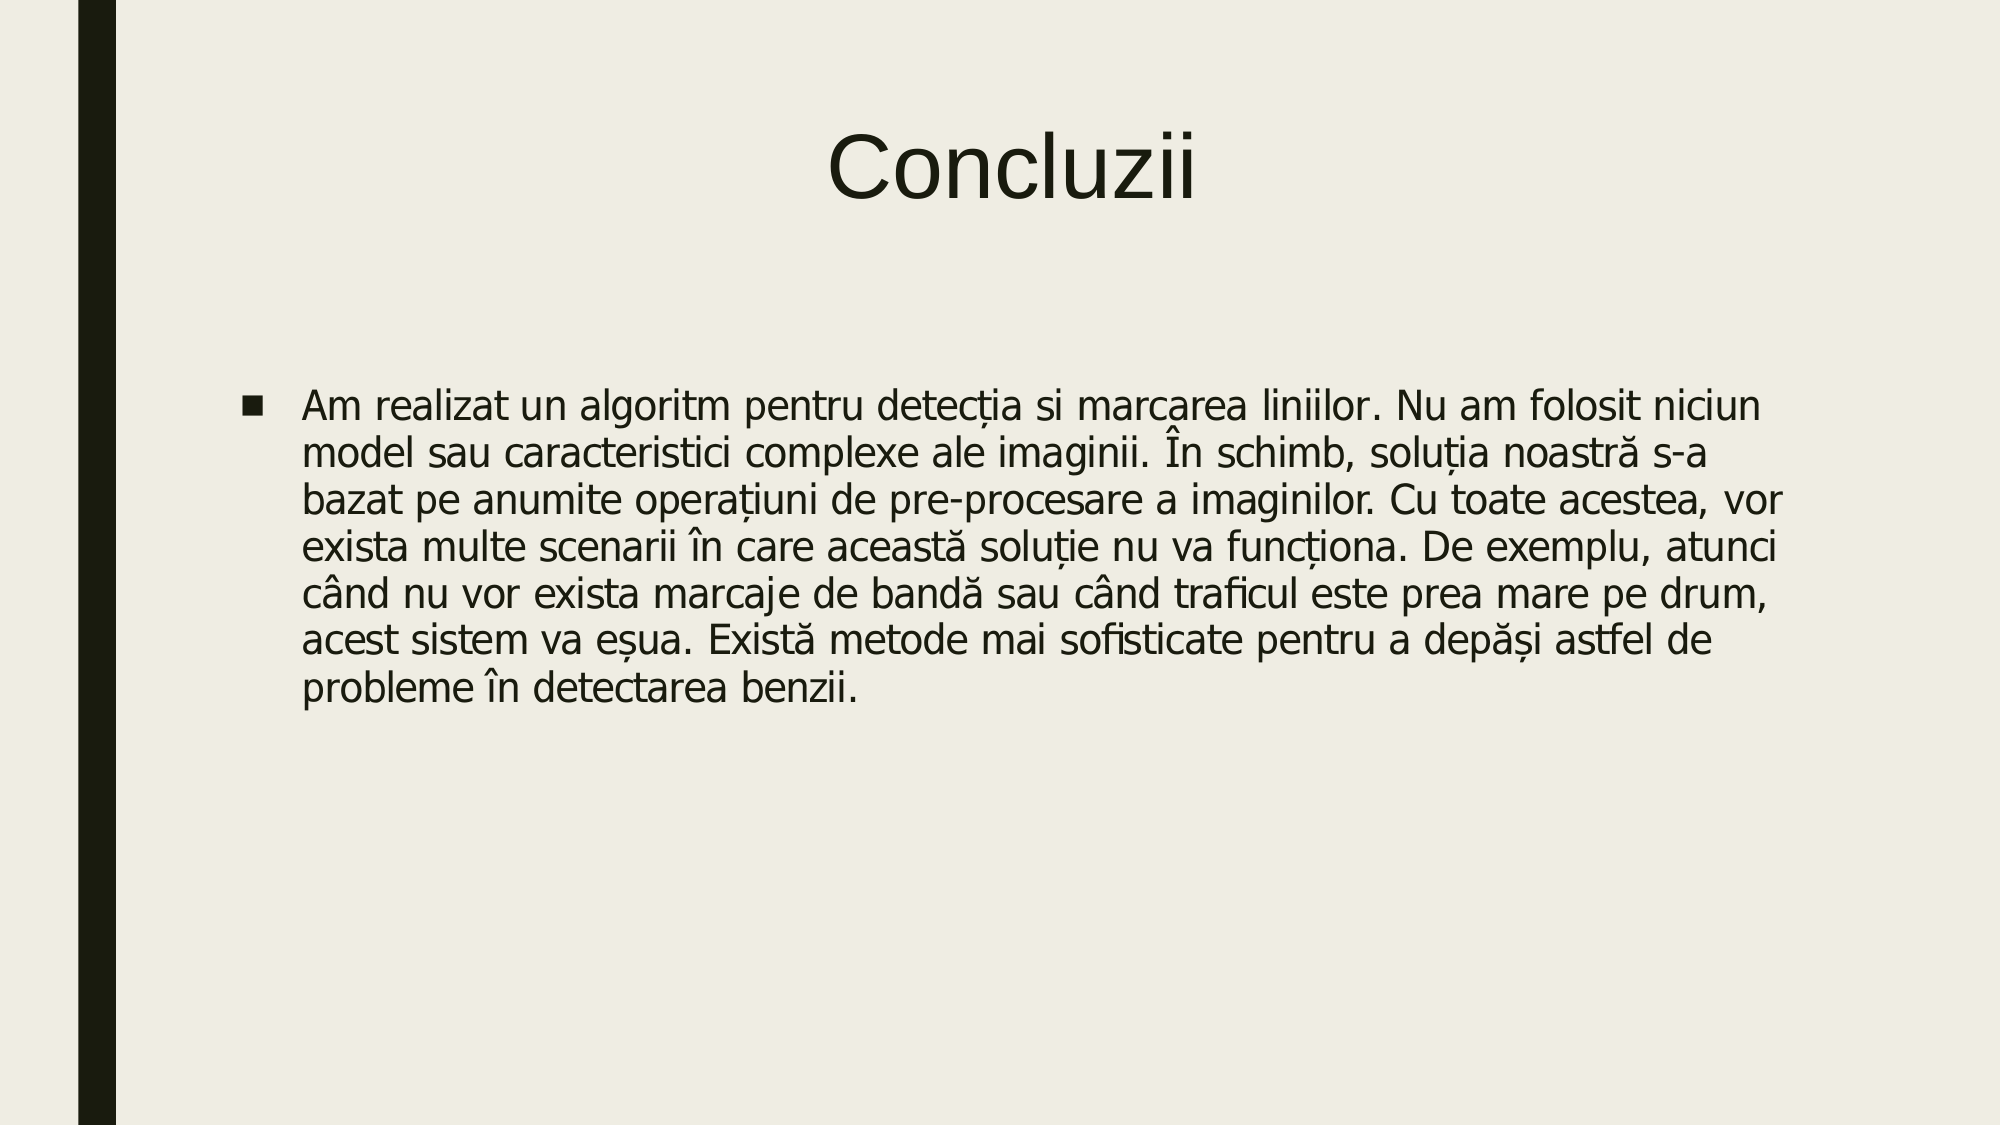

# Concluzii
Am realizat un algoritm pentru detecția si marcarea liniilor. Nu am folosit niciun model sau caracteristici complexe ale imaginii. În schimb, soluția noastră s-a bazat pe anumite operațiuni de pre-procesare a imaginilor. Cu toate acestea, vor exista multe scenarii în care această soluție nu va funcționa. De exemplu, atunci când nu vor exista marcaje de bandă sau când traficul este prea mare pe drum, acest sistem va eșua. Există metode mai sofisticate pentru a depăși astfel de probleme în detectarea benzii.